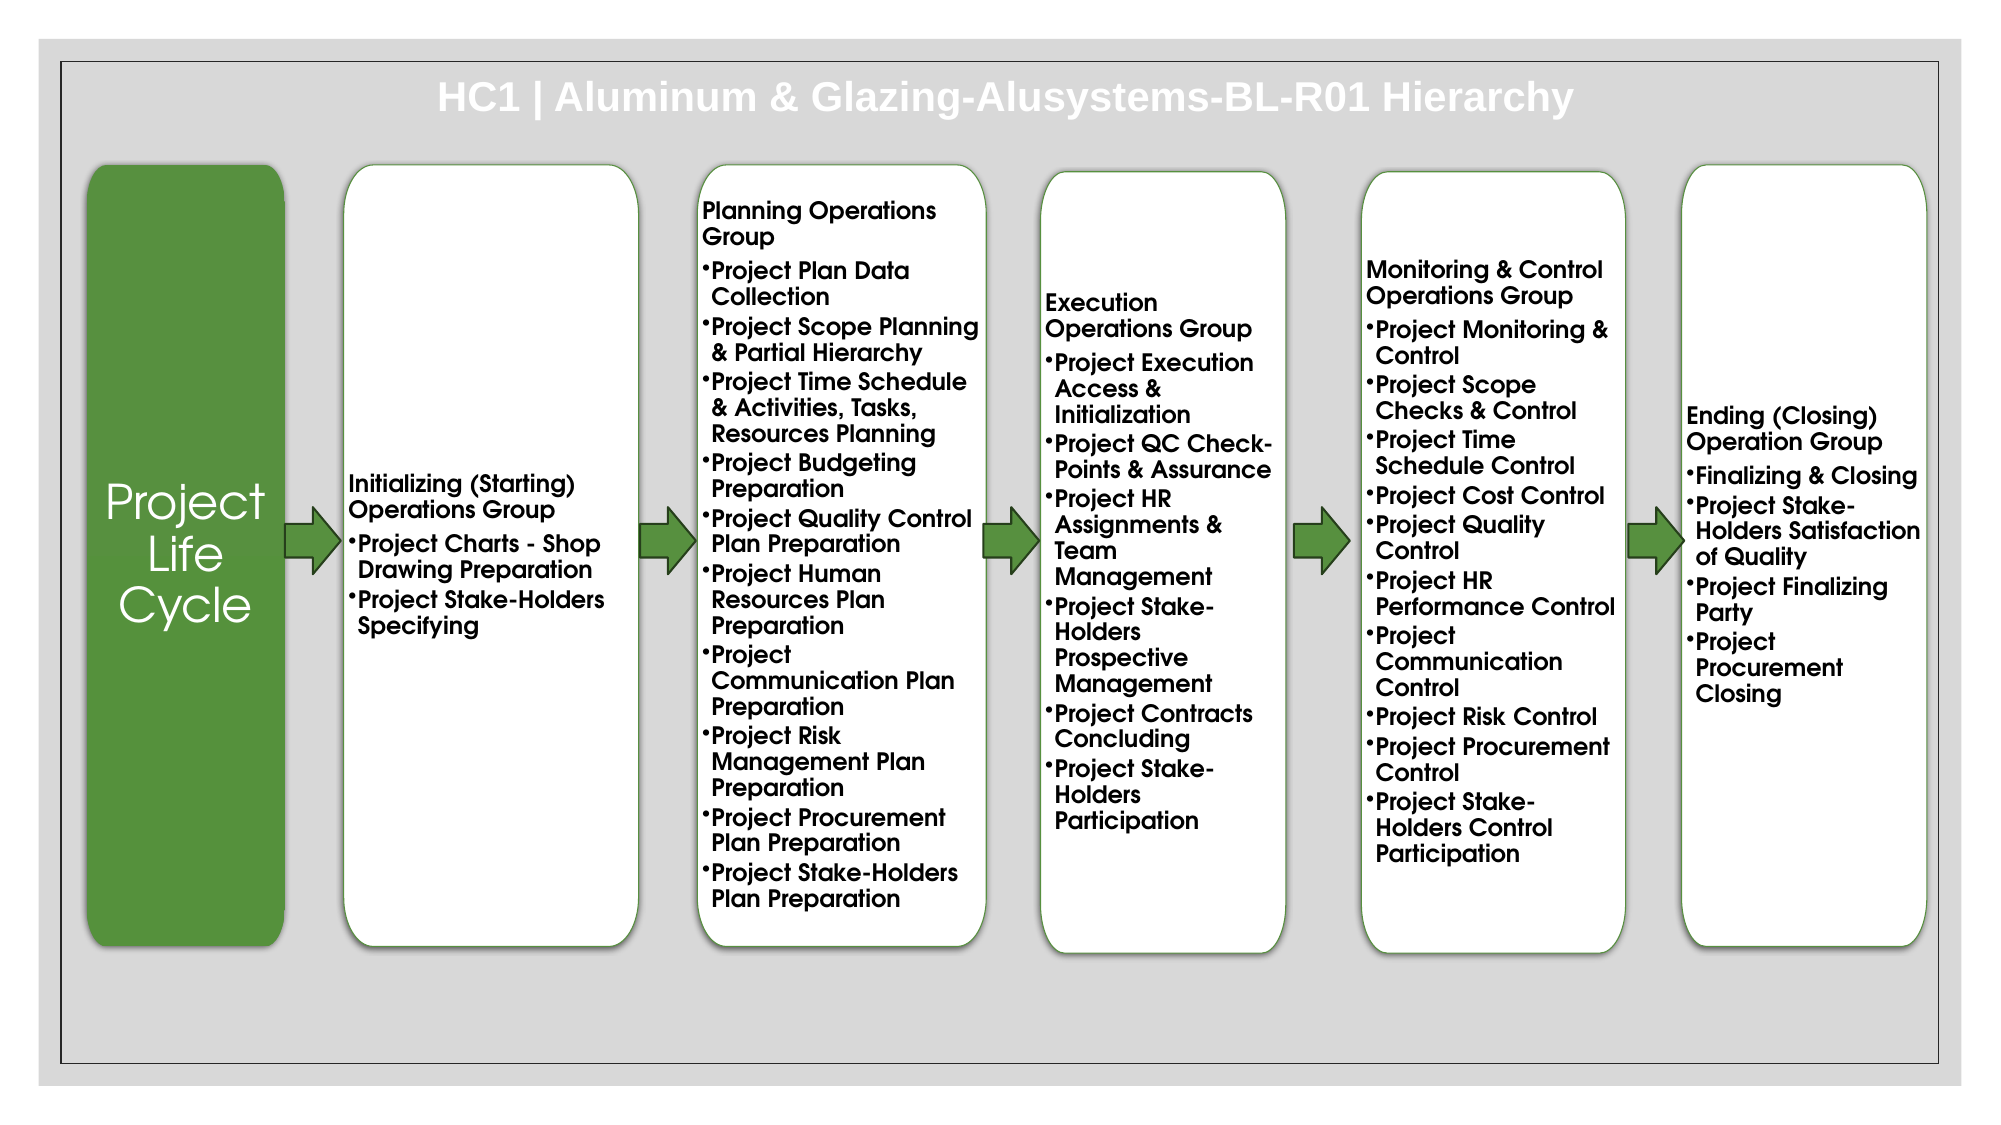

Project Life Cycle
Initializing (Starting) Operations Group
Project Charts - Shop Drawing Preparation
Project Stake-Holders Specifying
Planning Operations Group
Project Plan Data Collection
Project Scope Planning & Partial Hierarchy
Project Time Schedule & Activities, Tasks, Resources Planning
Project Budgeting Preparation
Project Quality Control Plan Preparation
Project Human Resources Plan Preparation
Project Communication Plan Preparation
Project Risk Management Plan Preparation
Project Procurement Plan Preparation
Project Stake-Holders Plan Preparation
Execution Operations Group
Project Execution Access & Initialization
Project QC Check-Points & Assurance
Project HR Assignments & Team Management
Project Stake-Holders Prospective Management
Project Contracts Concluding
Project Stake-Holders Participation
Monitoring & Control Operations Group
Project Monitoring & Control
Project Scope Checks & Control
Project Time Schedule Control
Project Cost Control
Project Quality Control
Project HR Performance Control
Project Communication Control
Project Risk Control
Project Procurement Control
Project Stake-Holders Control Participation
Ending (Closing) Operation Group
Finalizing & Closing
Project Stake-Holders Satisfaction of Quality
Project Finalizing Party
Project Procurement Closing
# HC1 | Aluminum & Glazing-Alusystems-BL-R01 Hierarchy